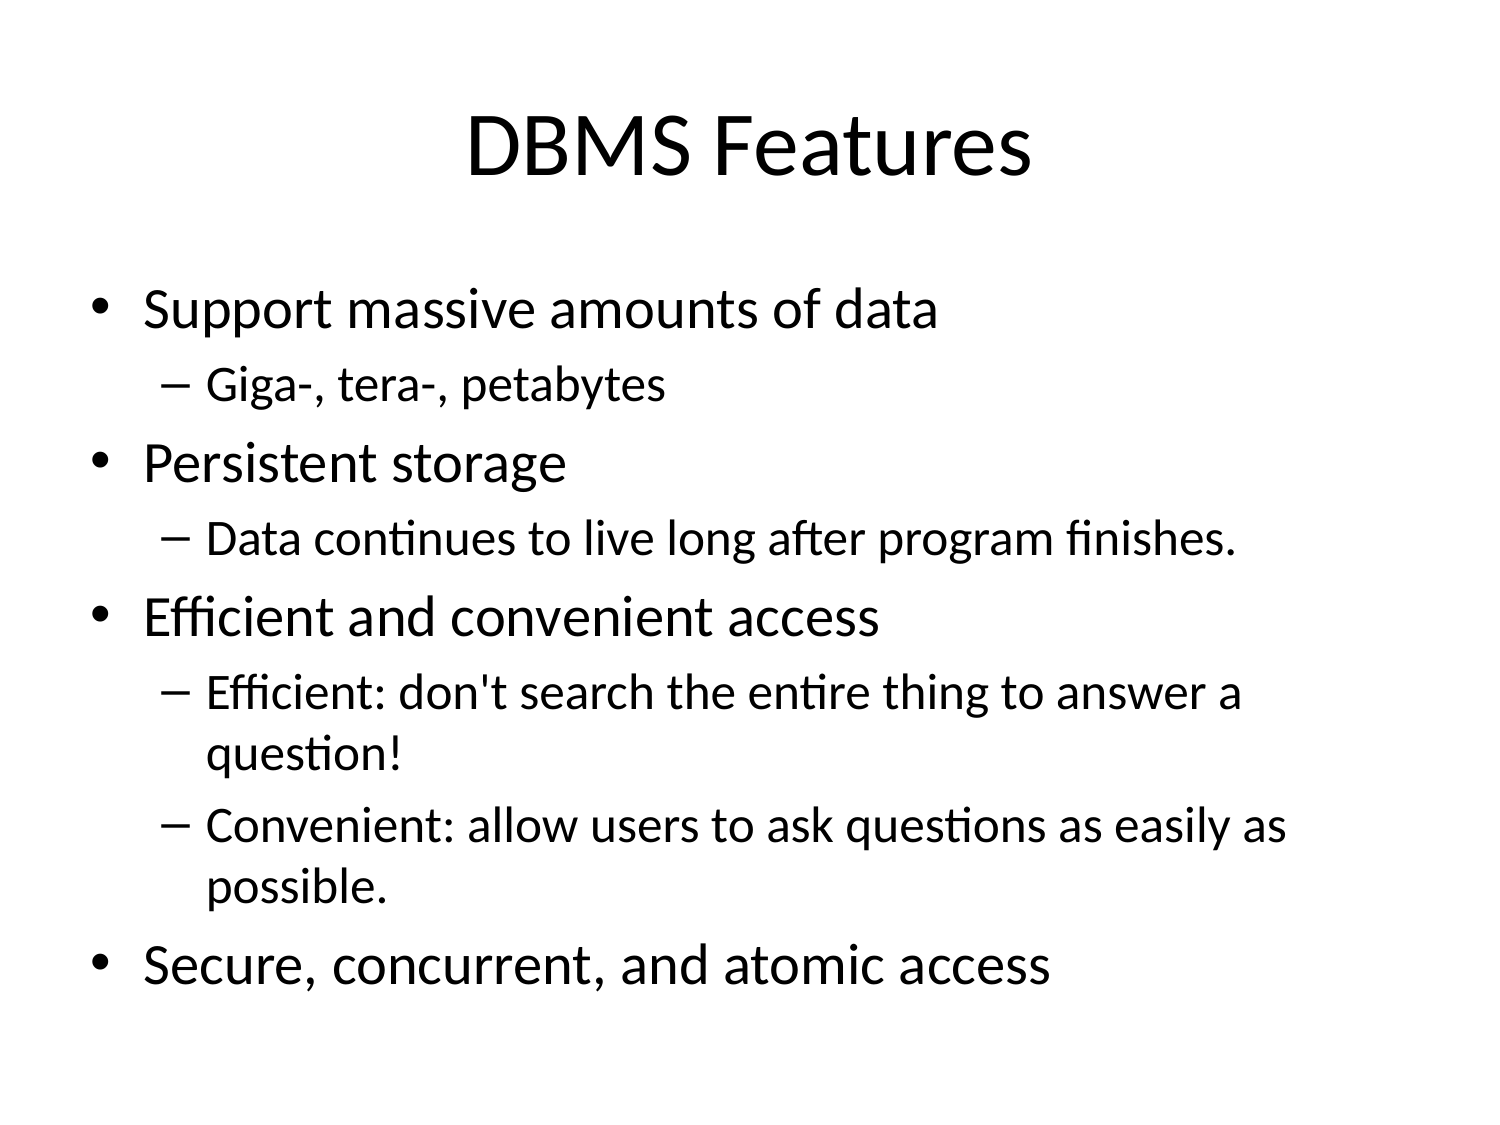

# DBMS Features
Support massive amounts of data
Giga-, tera-, petabytes
Persistent storage
Data continues to live long after program finishes.
Efficient and convenient access
Efficient: don't search the entire thing to answer a question!
Convenient: allow users to ask questions as easily as possible.
Secure, concurrent, and atomic access